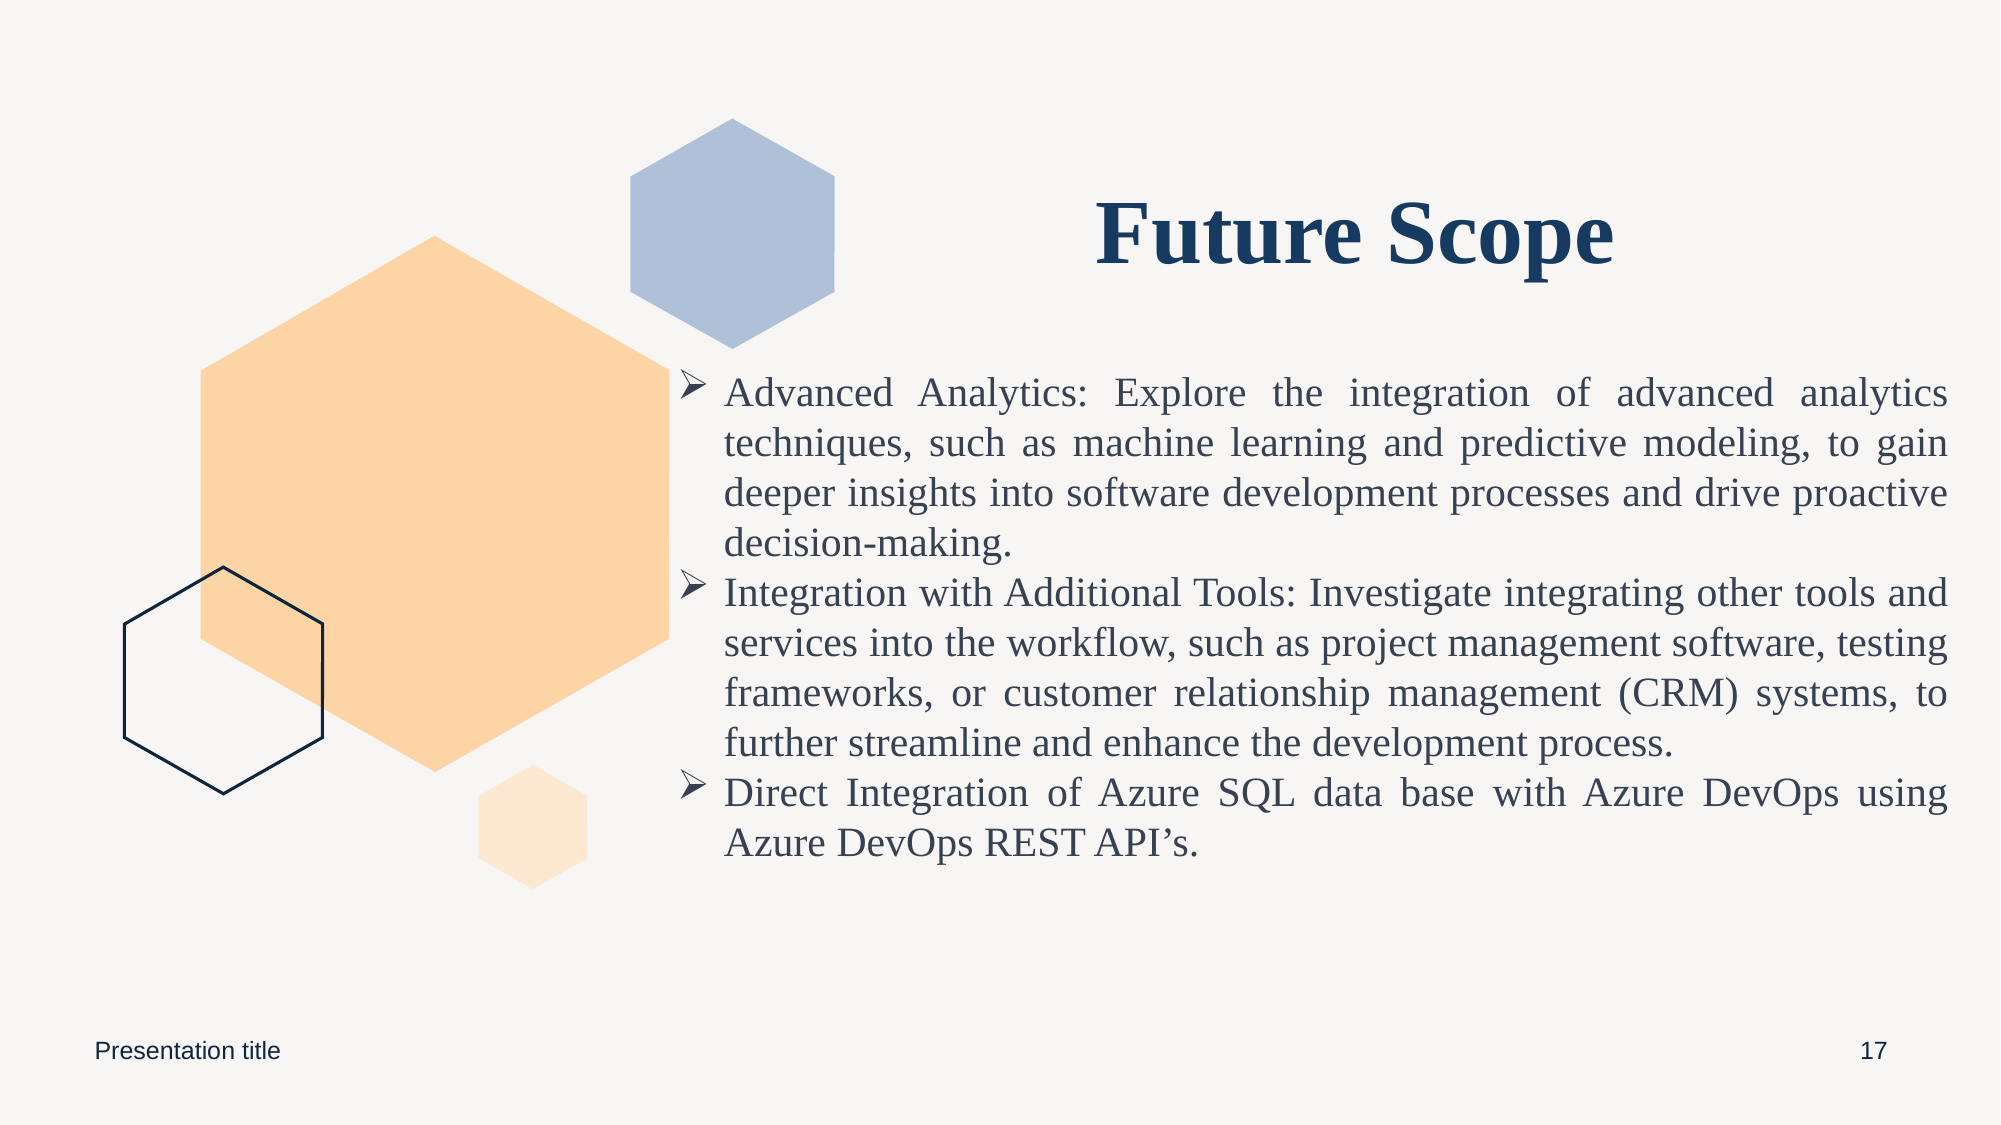

# Future Scope
Advanced Analytics: Explore the integration of advanced analytics techniques, such as machine learning and predictive modeling, to gain deeper insights into software development processes and drive proactive decision-making.
Integration with Additional Tools: Investigate integrating other tools and services into the workflow, such as project management software, testing frameworks, or customer relationship management (CRM) systems, to further streamline and enhance the development process.
Direct Integration of Azure SQL data base with Azure DevOps using Azure DevOps REST API’s.

Presentation title
17